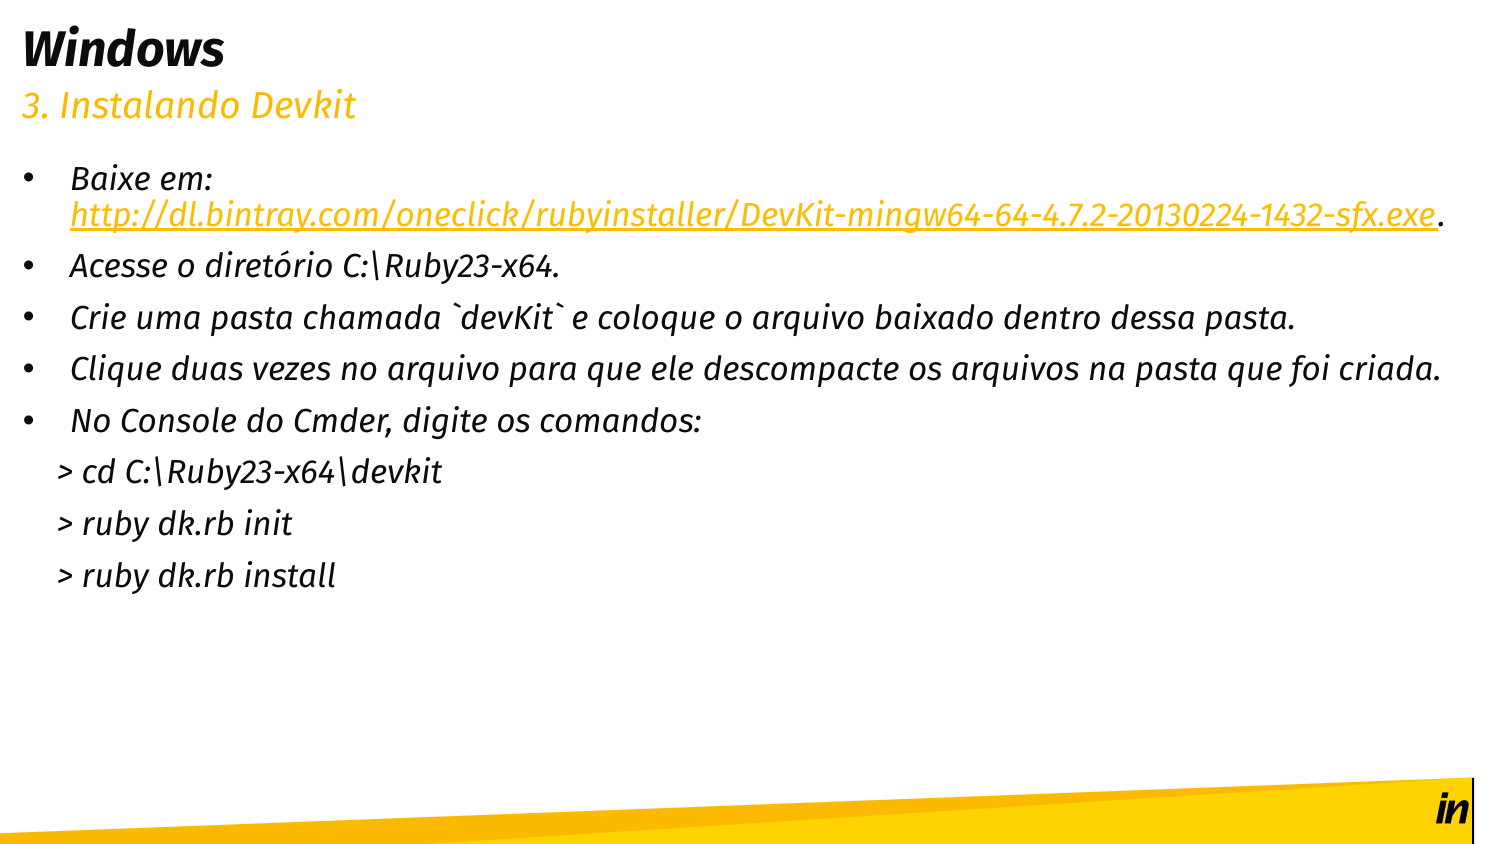

# Windows
3. Instalando Devkit
Baixe em: http://dl.bintray.com/oneclick/rubyinstaller/DevKit-mingw64-64-4.7.2-20130224-1432-sfx.exe.
Acesse o diretório C:\Ruby23-x64.
Crie uma pasta chamada `devKit` e coloque o arquivo baixado dentro dessa pasta.
Clique duas vezes no arquivo para que ele descompacte os arquivos na pasta que foi criada.
No Console do Cmder, digite os comandos:
    > cd C:\Ruby23-x64\devkit
    > ruby dk.rb init
    > ruby dk.rb install